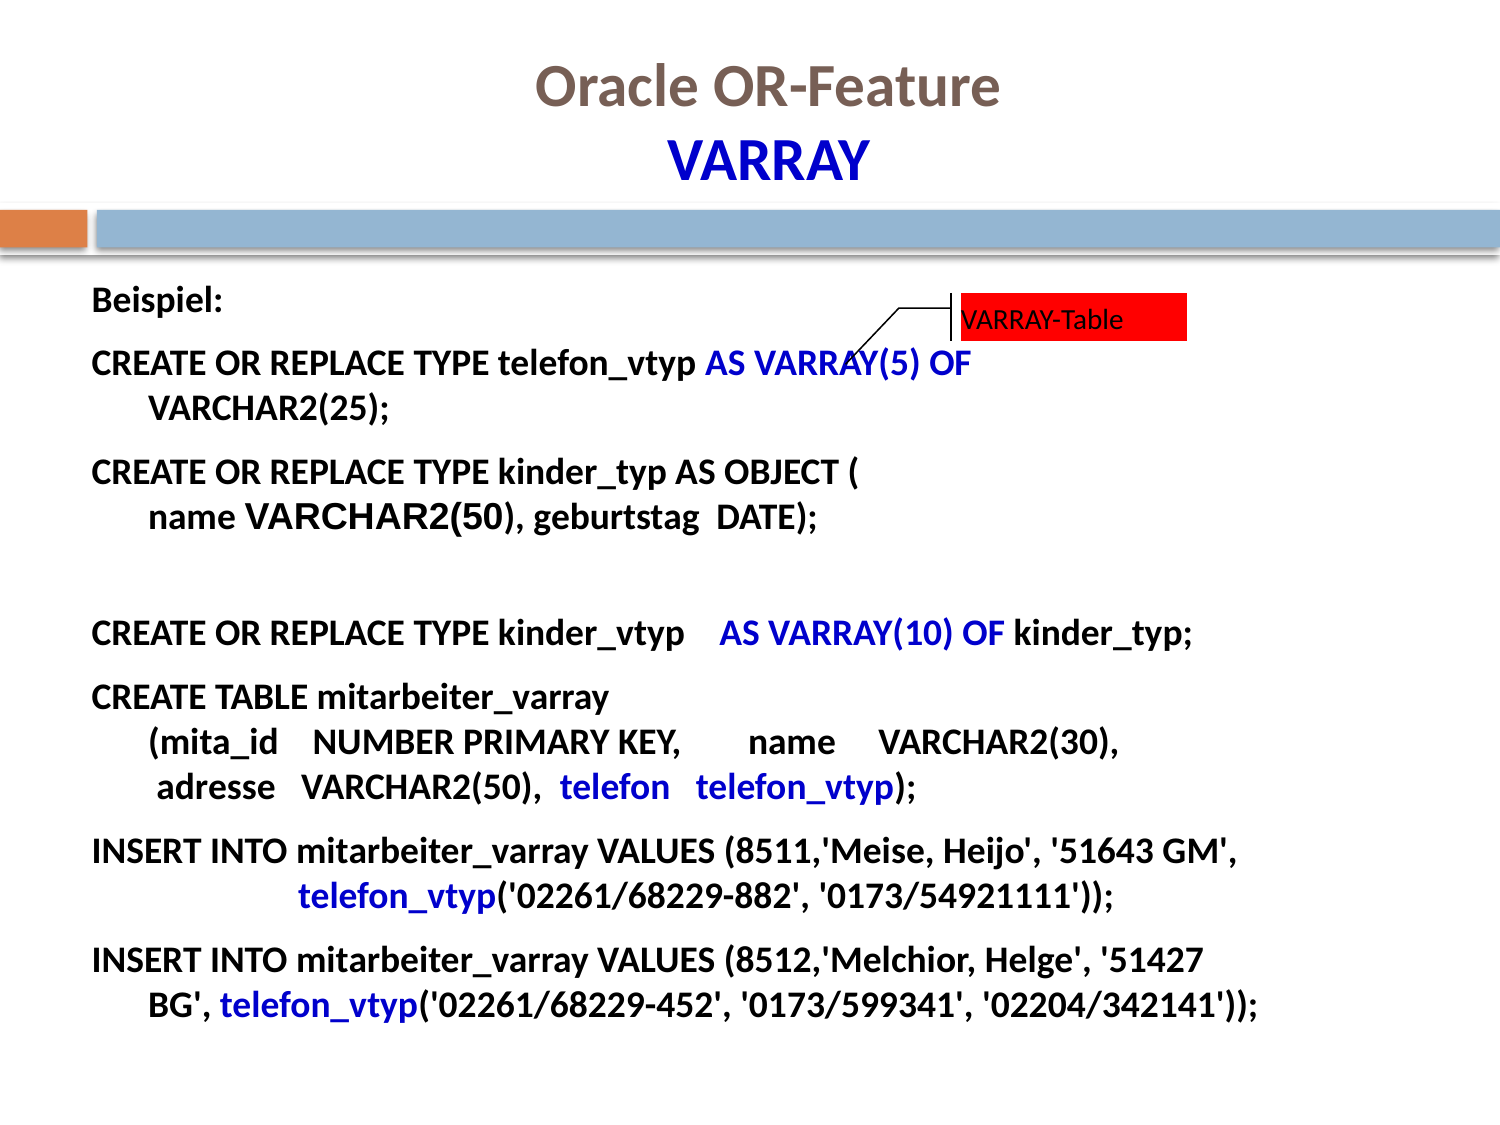

# Oracle OR-Feature VARRAY
Beispiel:
CREATE OR REPLACE TYPE telefon_vtyp AS VARRAY(5) OF
VARCHAR2(25);
CREATE OR REPLACE TYPE kinder_typ AS OBJECT (
name VARCHAR2(50), geburtstag  DATE);

CREATE OR REPLACE TYPE kinder_vtyp    AS VARRAY(10) OF kinder_typ;
CREATE TABLE mitarbeiter_varray
(mita_id    NUMBER PRIMARY KEY, 	name     VARCHAR2(30),
 adresse   VARCHAR2(50),  telefon   telefon_vtyp);
INSERT INTO mitarbeiter_varray VALUES (8511,'Meise, Heijo', '51643 GM',
	telefon_vtyp('02261/68229-882', '0173/54921111'));
INSERT INTO mitarbeiter_varray VALUES (8512,'Melchior, Helge', '51427
BG', telefon_vtyp('02261/68229-452', '0173/599341', '02204/342141'));
VARRAY-Table